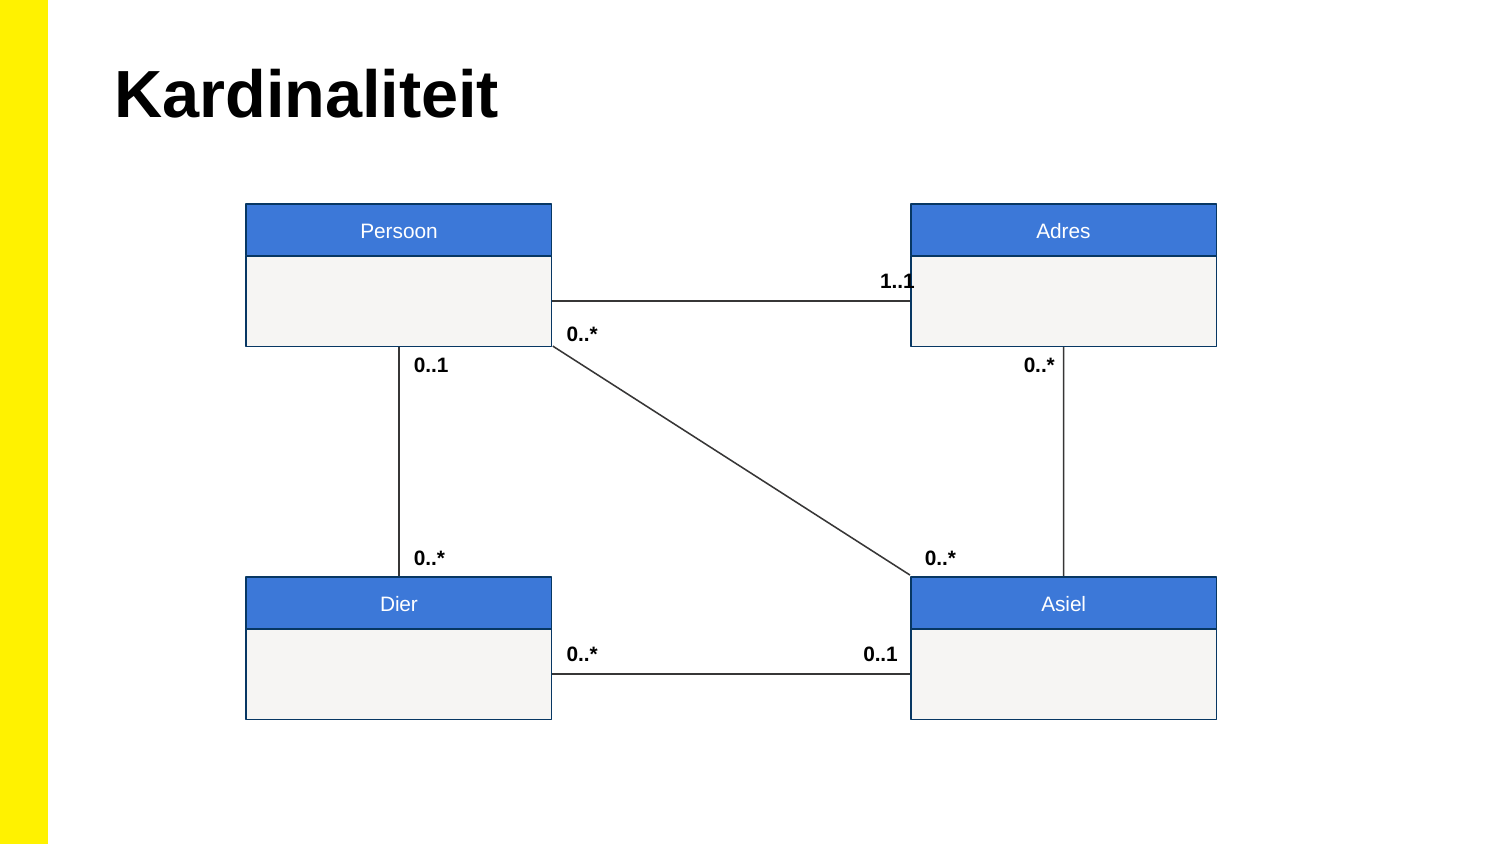

Kardinaliteit
Persoon

Adres

1..1
0..*
0..1
0..*
0..*
0..*
Dier

Asiel

0..*
0..1